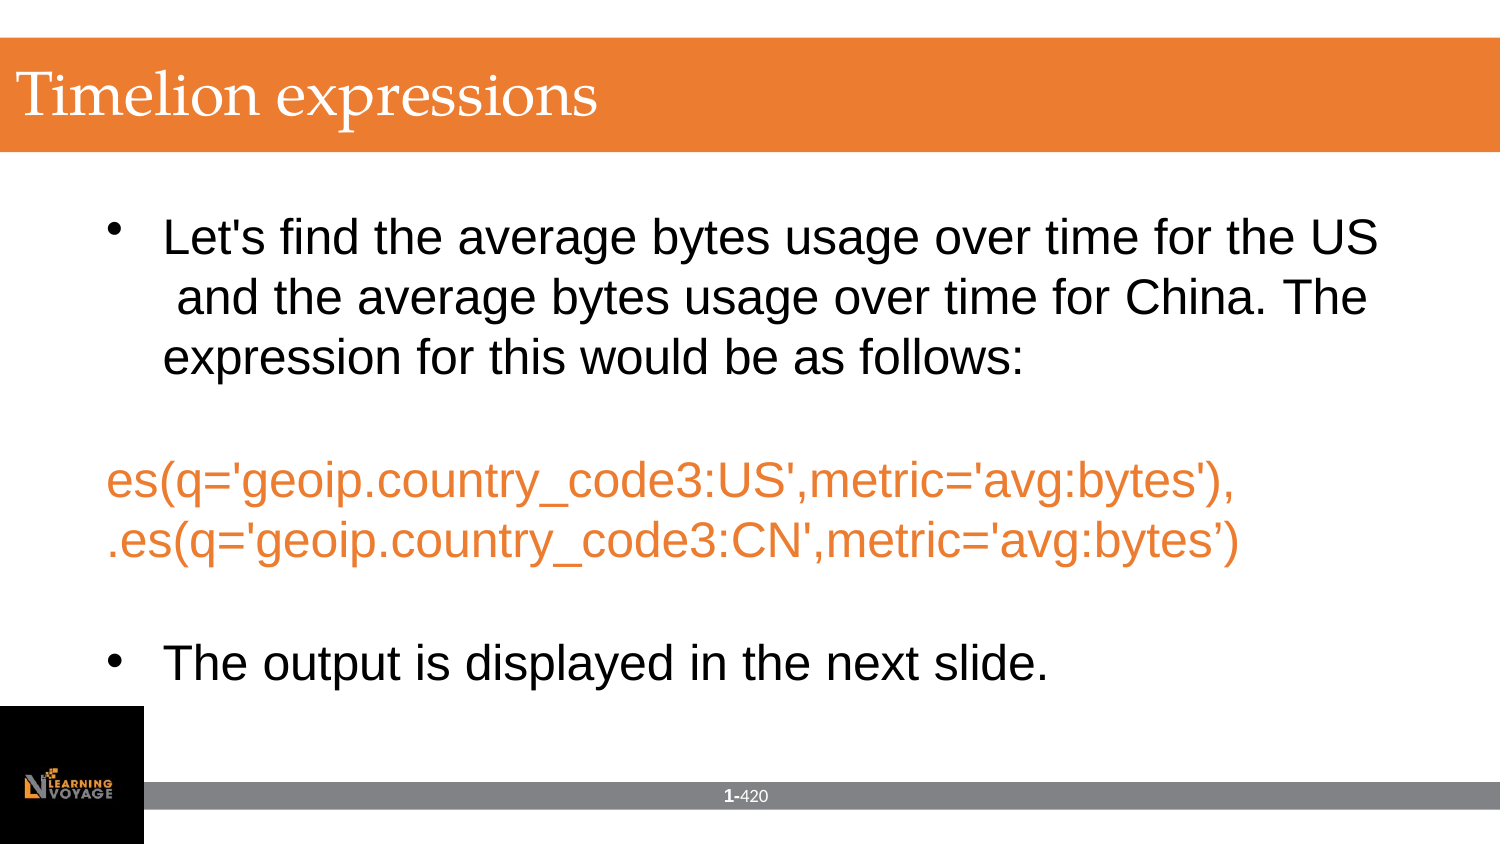

# Timelion expressions
Let's find the average bytes usage over time for the US  and the average bytes usage over time for China. The  expression for this would be as follows:

es(q='geoip.country_code3:US',metric='avg:bytes'),
.es(q='geoip.country_code3:CN',metric='avg:bytes’)

The output is displayed in the next slide.
1-420